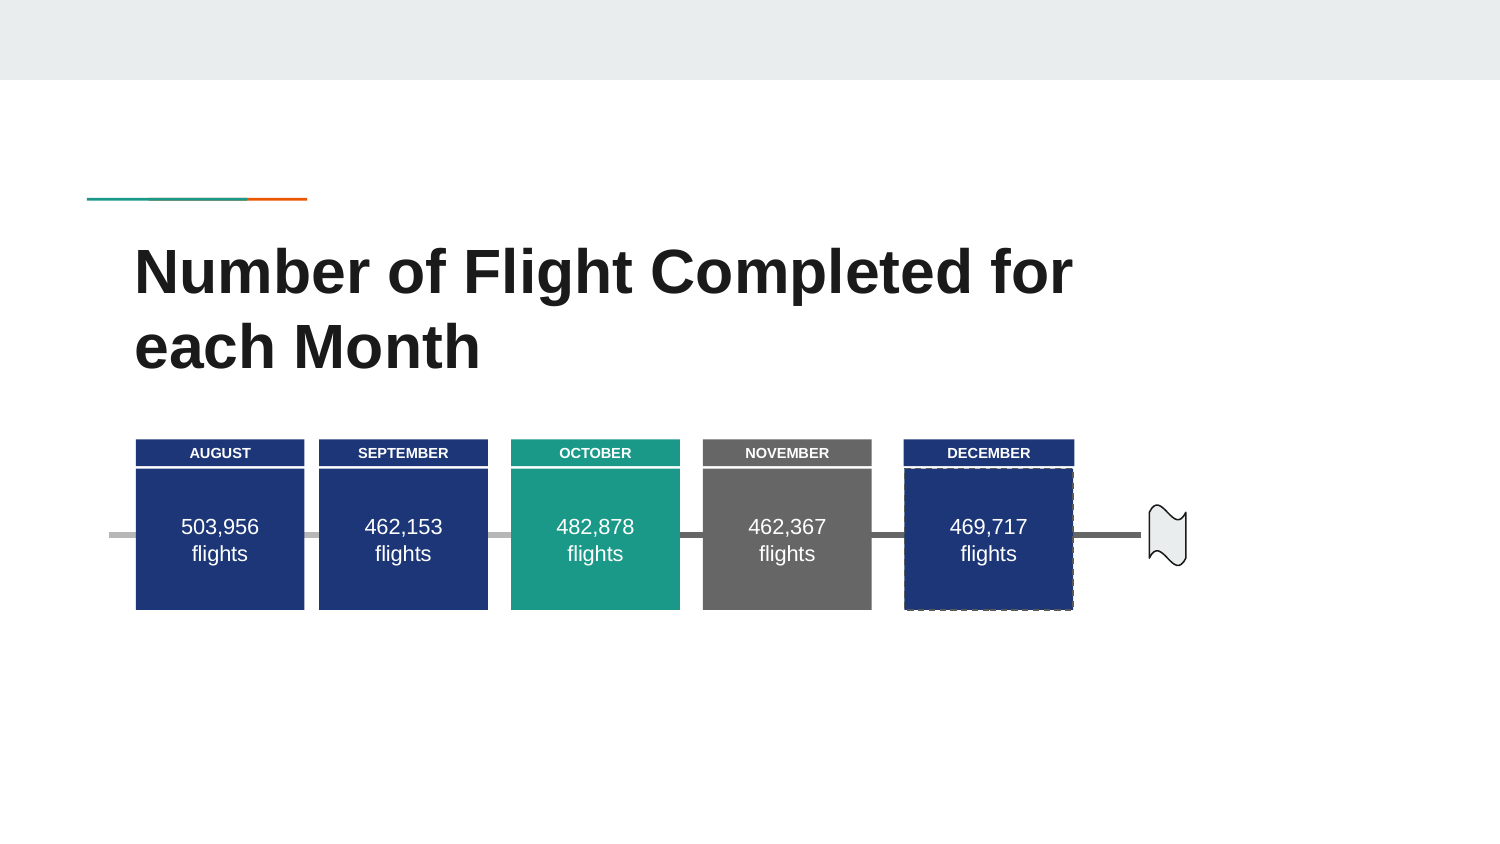

# Number of Flight Completed for each Month
AUGUST
503,956 flights
SEPTEMBER
462,153 flights
NOVEMBER
462,367 flights
DECEMBER
469,717 flights
OCTOBER
482,878 flights